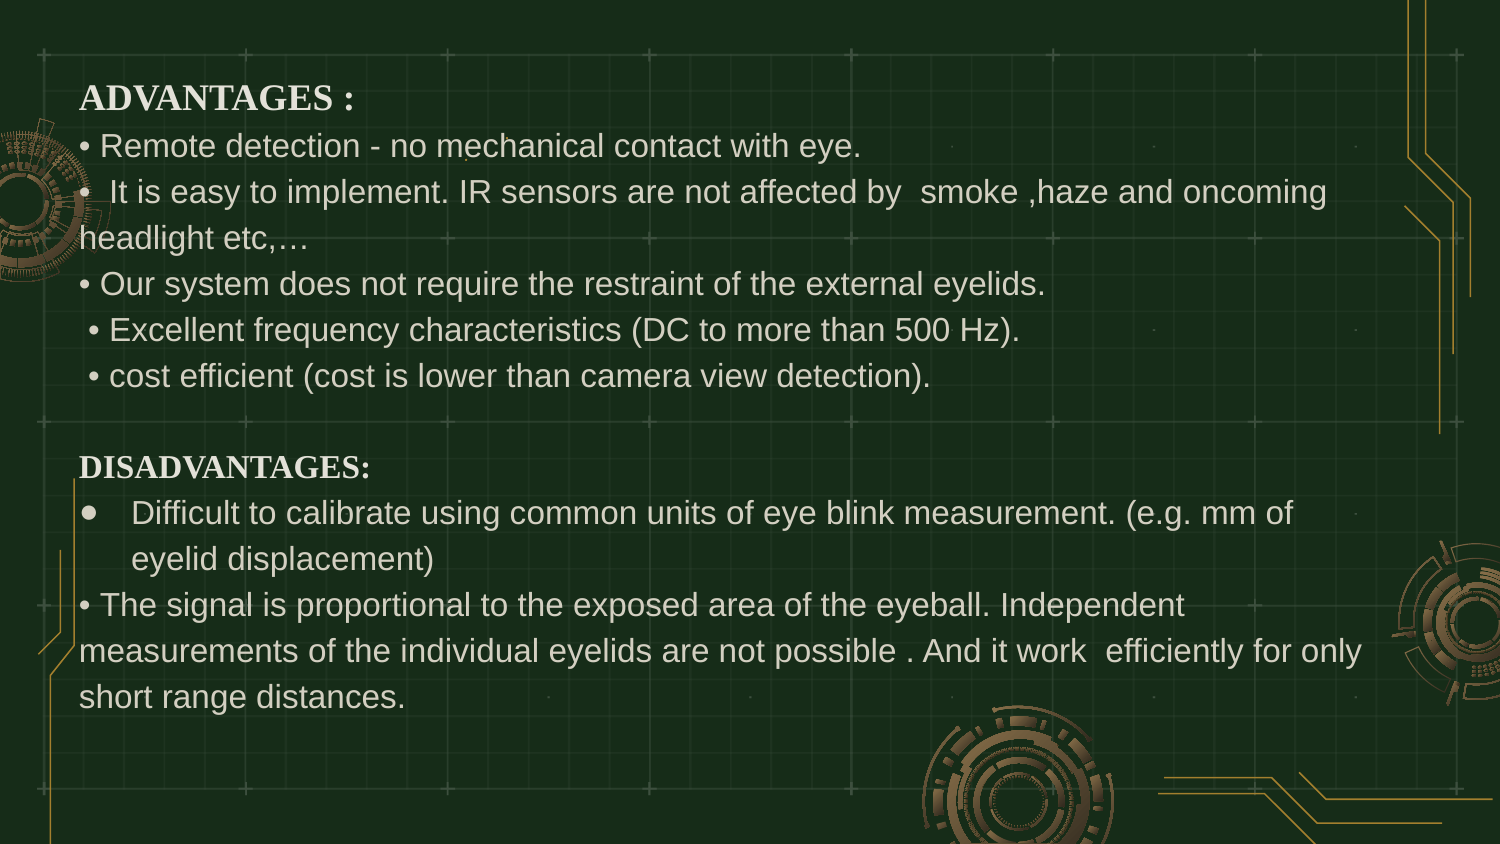

ADVANTAGES :
• Remote detection - no mechanical contact with eye.
•  It is easy to implement. IR sensors are not affected by  smoke ,haze and oncoming headlight etc,…
• Our system does not require the restraint of the external eyelids.
 • Excellent frequency characteristics (DC to more than 500 Hz).
 • cost efficient (cost is lower than camera view detection).

DISADVANTAGES:
Difficult to calibrate using common units of eye blink measurement. (e.g. mm of eyelid displacement)
• The signal is proportional to the exposed area of the eyeball. Independent measurements of the individual eyelids are not possible . And it work  efficiently for only short range distances.